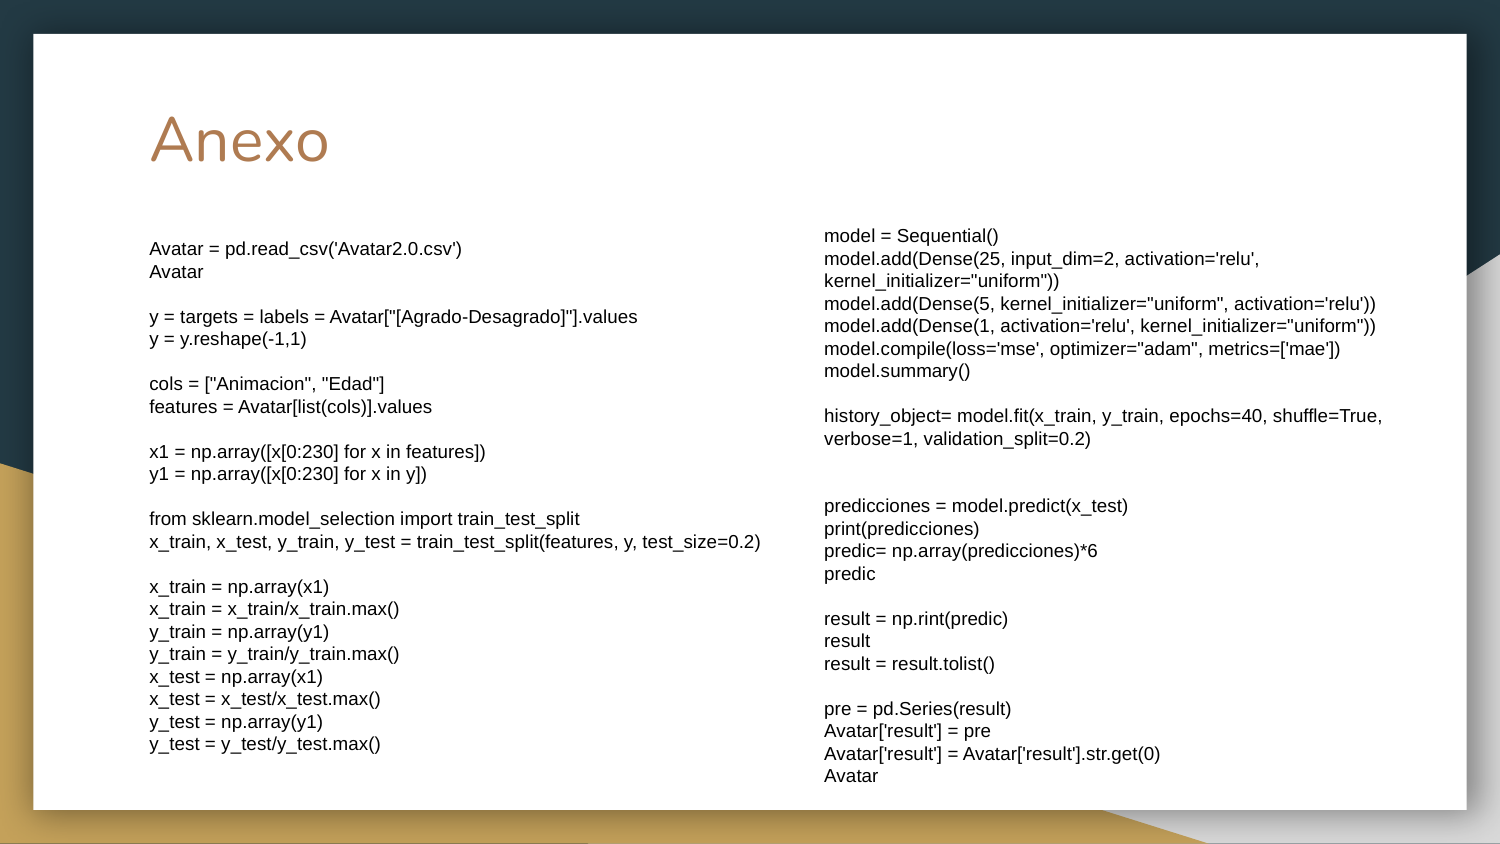

# Anexo
model = Sequential()
model.add(Dense(25, input_dim=2, activation='relu', kernel_initializer="uniform"))
model.add(Dense(5, kernel_initializer="uniform", activation='relu'))
model.add(Dense(1, activation='relu', kernel_initializer="uniform"))
model.compile(loss='mse', optimizer="adam", metrics=['mae'])
model.summary()

history_object= model.fit(x_train, y_train, epochs=40, shuffle=True, verbose=1, validation_split=0.2)

predicciones = model.predict(x_test)
print(predicciones)
predic= np.array(predicciones)*6
predic

result = np.rint(predic)
result
result = result.tolist()

pre = pd.Series(result)
Avatar['result'] = pre
Avatar['result'] = Avatar['result'].str.get(0)
Avatar

Avatar = pd.read_csv('Avatar2.0.csv')
Avatar

y = targets = labels = Avatar["[Agrado-Desagrado]"].values
y = y.reshape(-1,1)

cols = ["Animacion", "Edad"]
features = Avatar[list(cols)].values

x1 = np.array([x[0:230] for x in features])
y1 = np.array([x[0:230] for x in y])

from sklearn.model_selection import train_test_split
x_train, x_test, y_train, y_test = train_test_split(features, y, test_size=0.2)

x_train = np.array(x1)
x_train = x_train/x_train.max()
y_train = np.array(y1)
y_train = y_train/y_train.max()
x_test = np.array(x1)
x_test = x_test/x_test.max()
y_test = np.array(y1)
y_test = y_test/y_test.max()